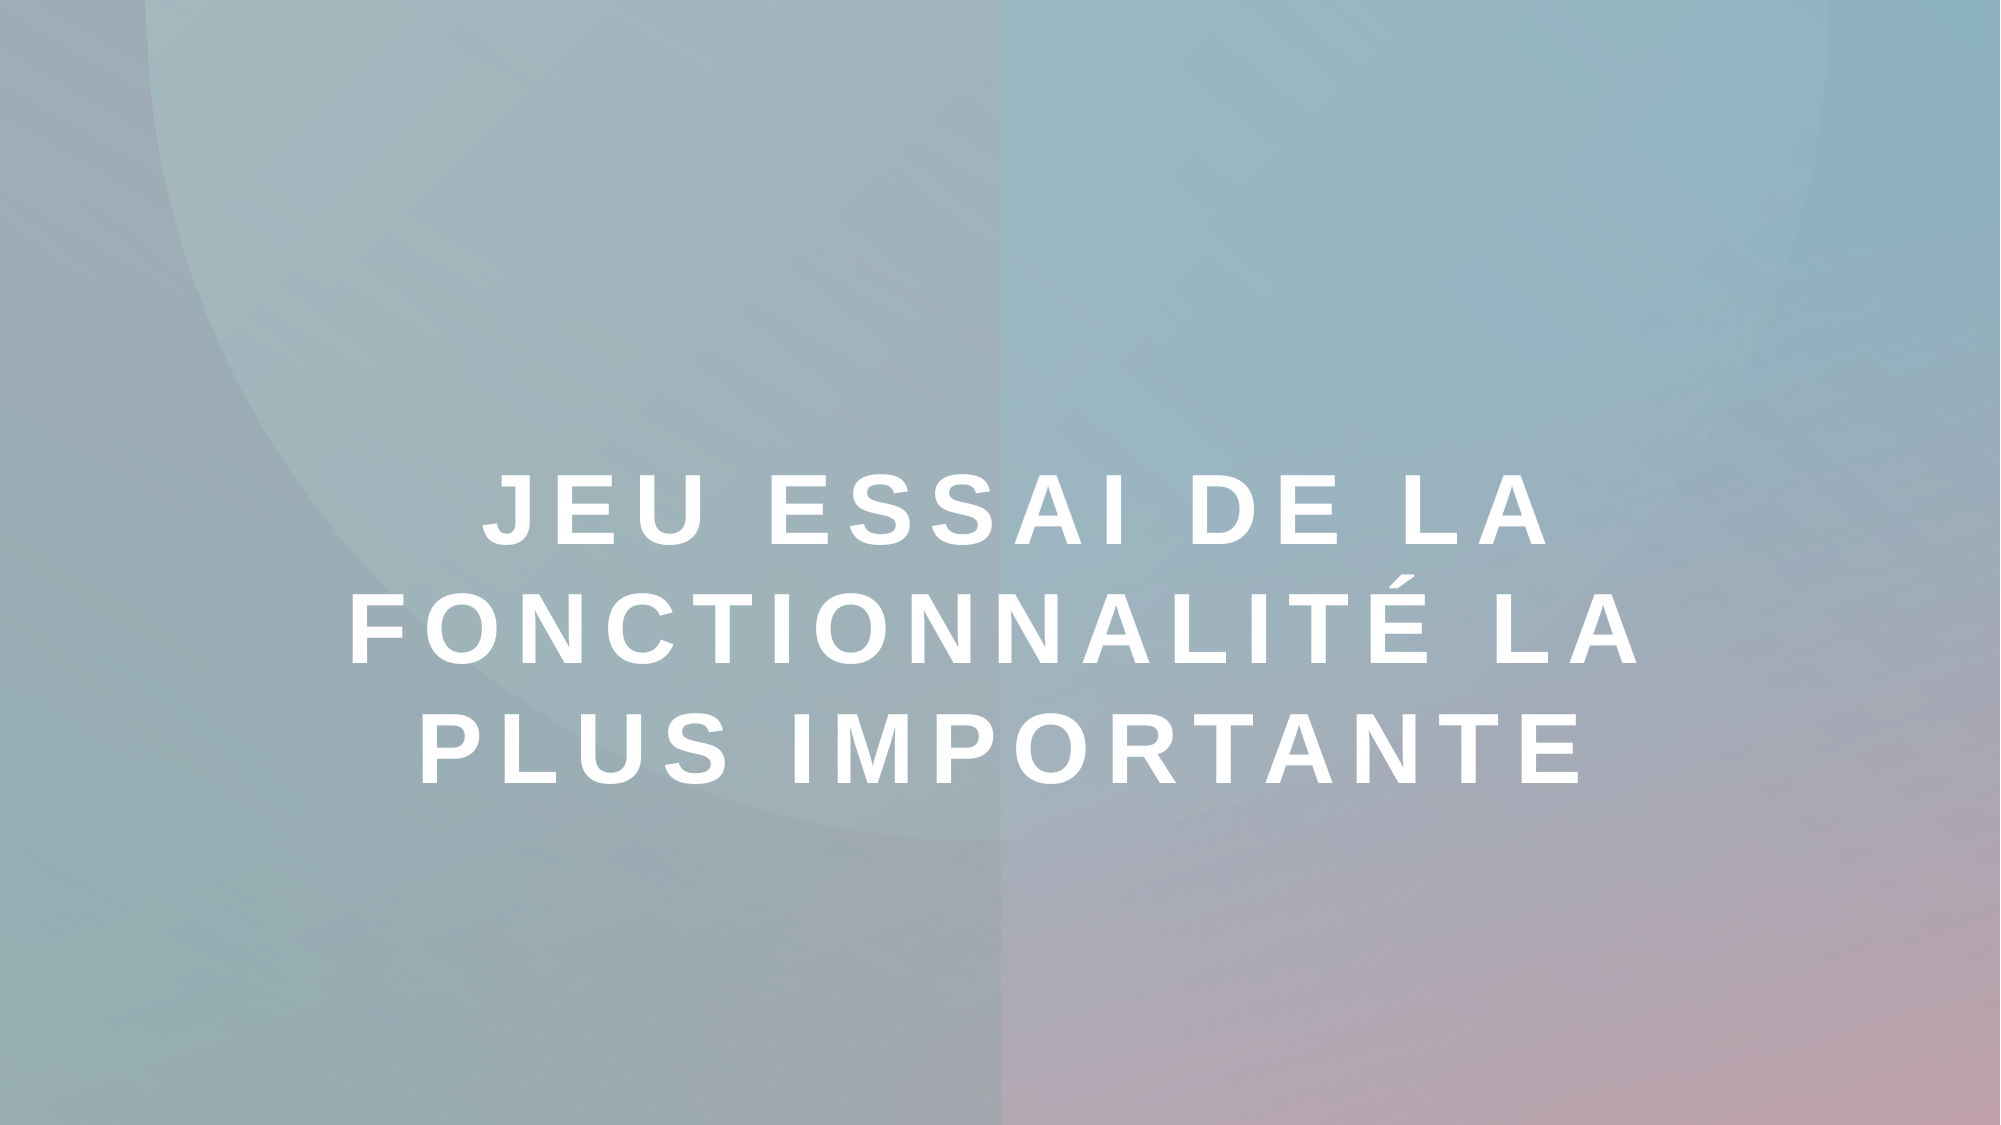

# JEu Essai de la fonctionnalité la plus importante

63